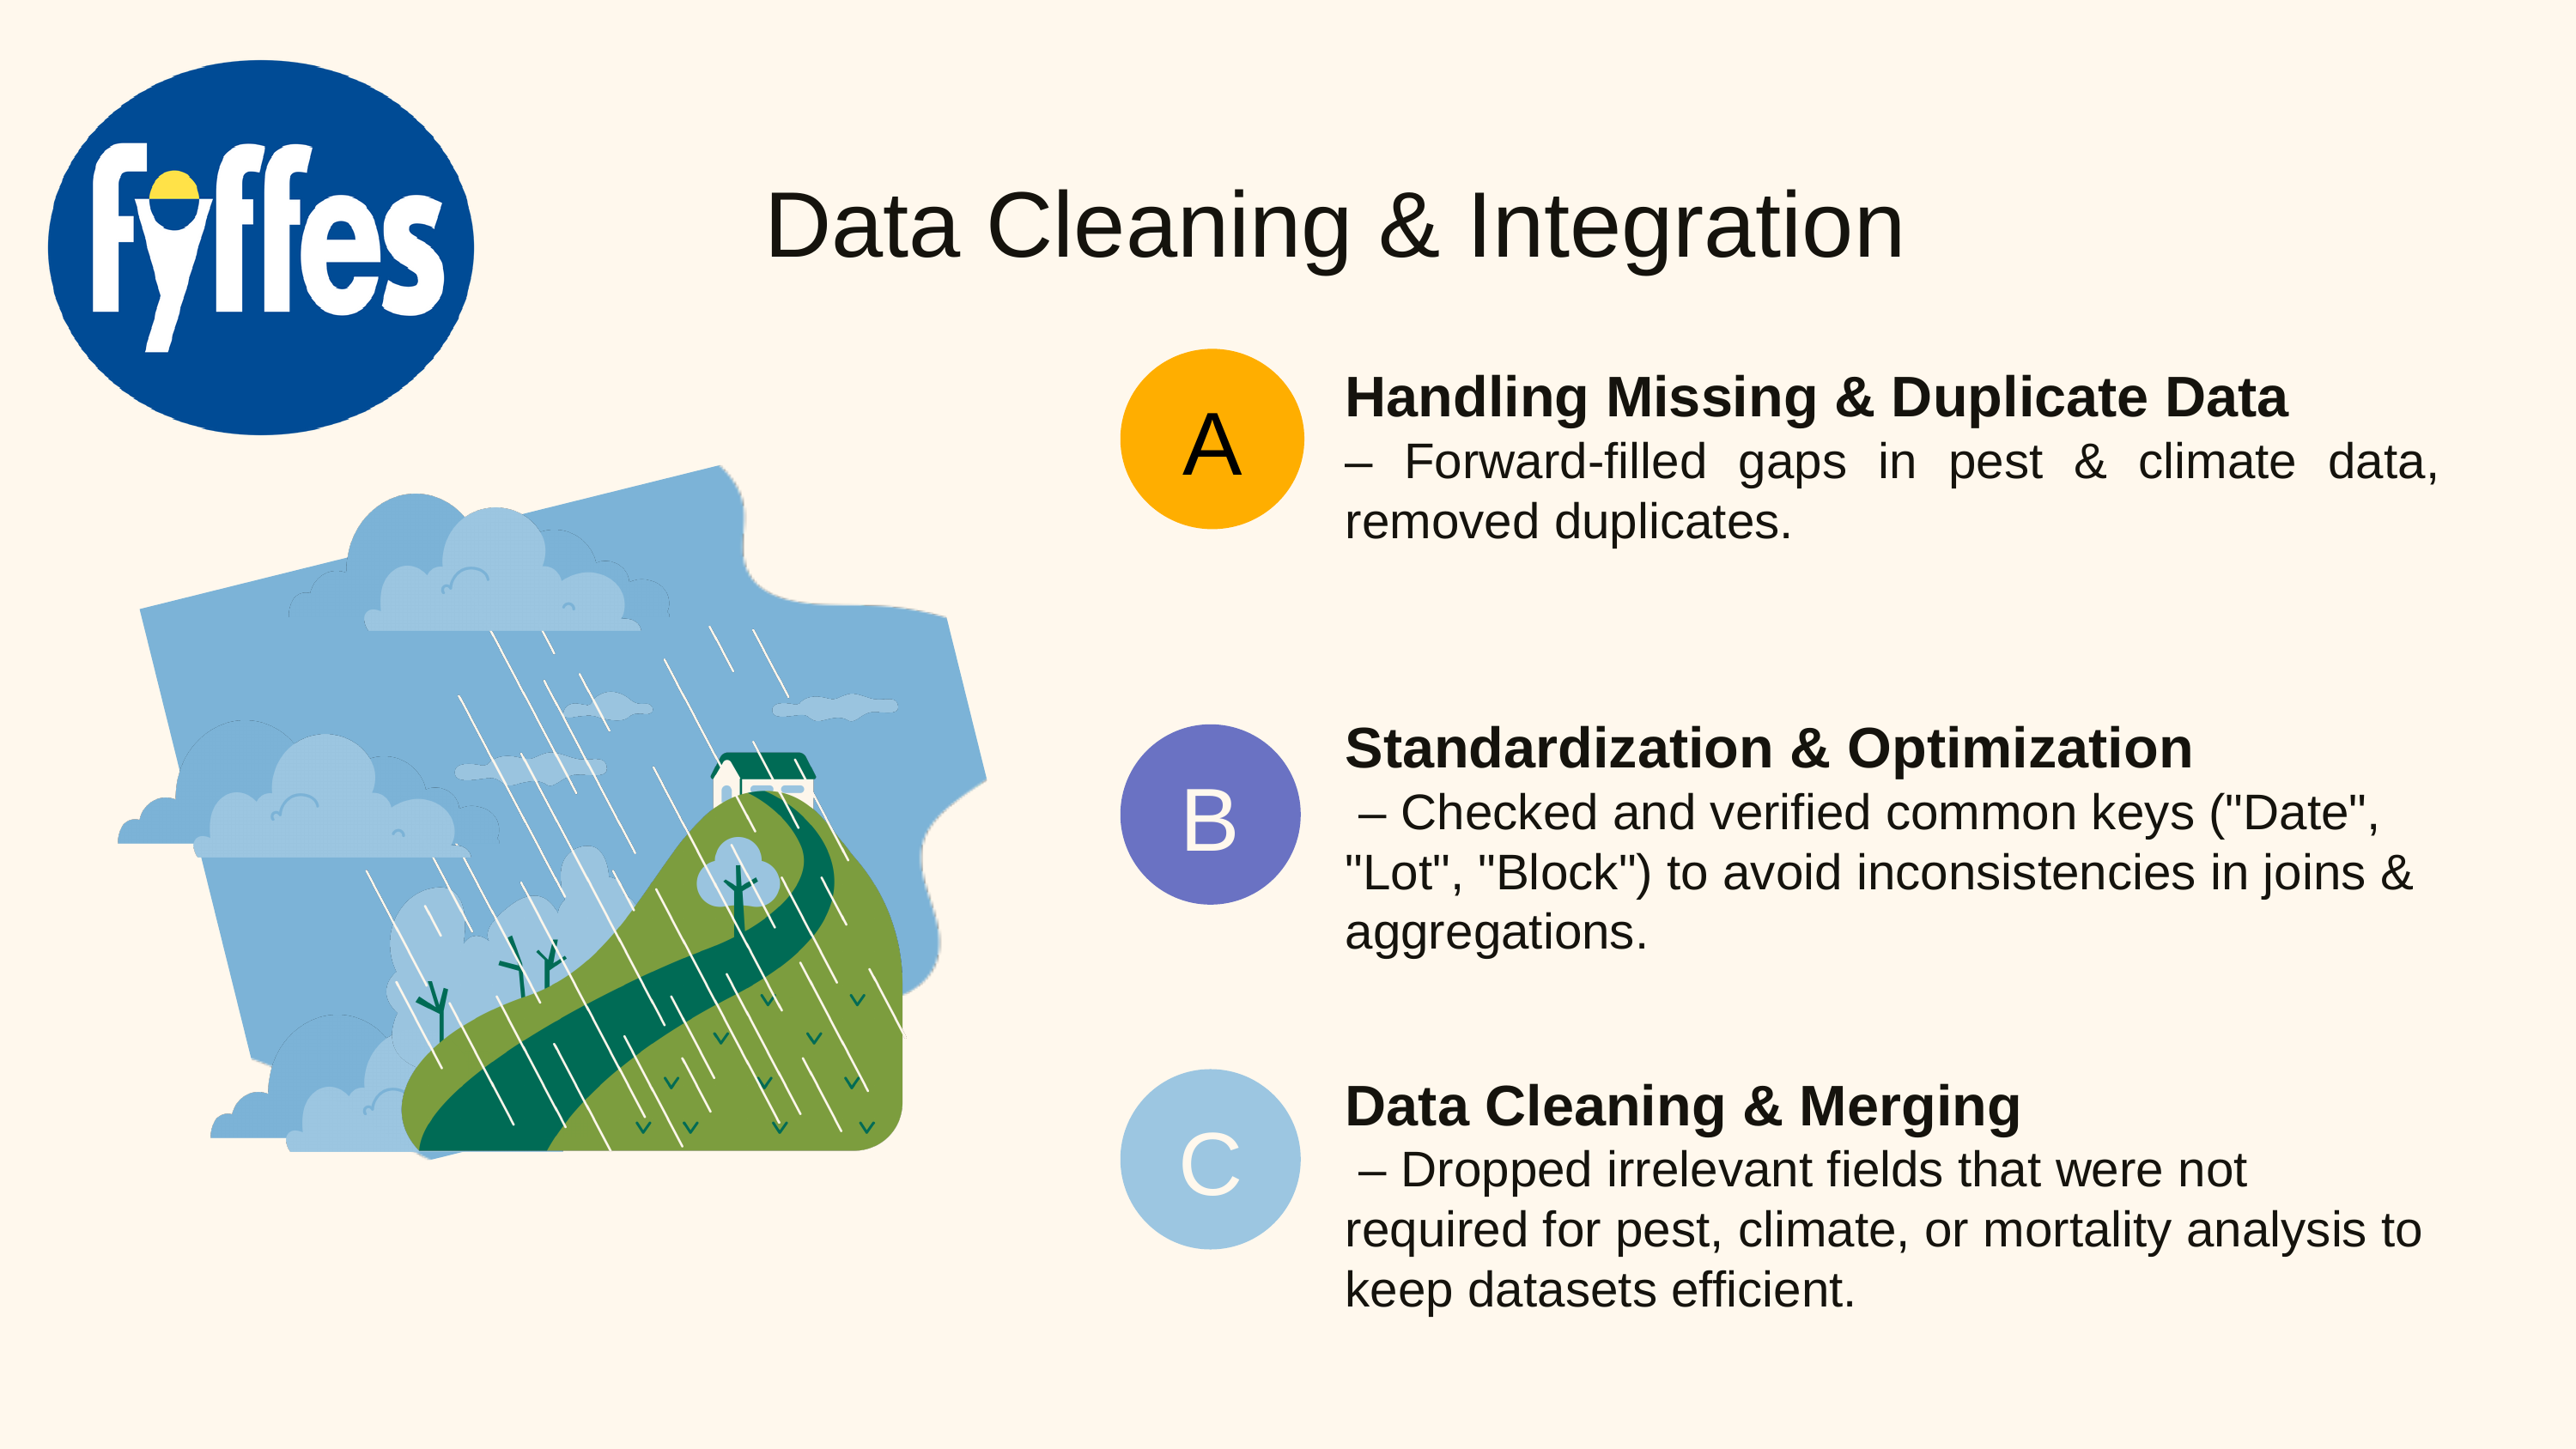

Data Cleaning & Integration

A

Handling Missing & Duplicate Data
– Forward-filled gaps in pest & climate data, removed duplicates.

Standardization & Optimization
 – Checked and verified common keys ("Date", "Lot", "Block") to avoid inconsistencies in joins & aggregations.

B

Data Cleaning & Merging
 – Dropped irrelevant fields that were not required for pest, climate, or mortality analysis to keep datasets efficient.

C